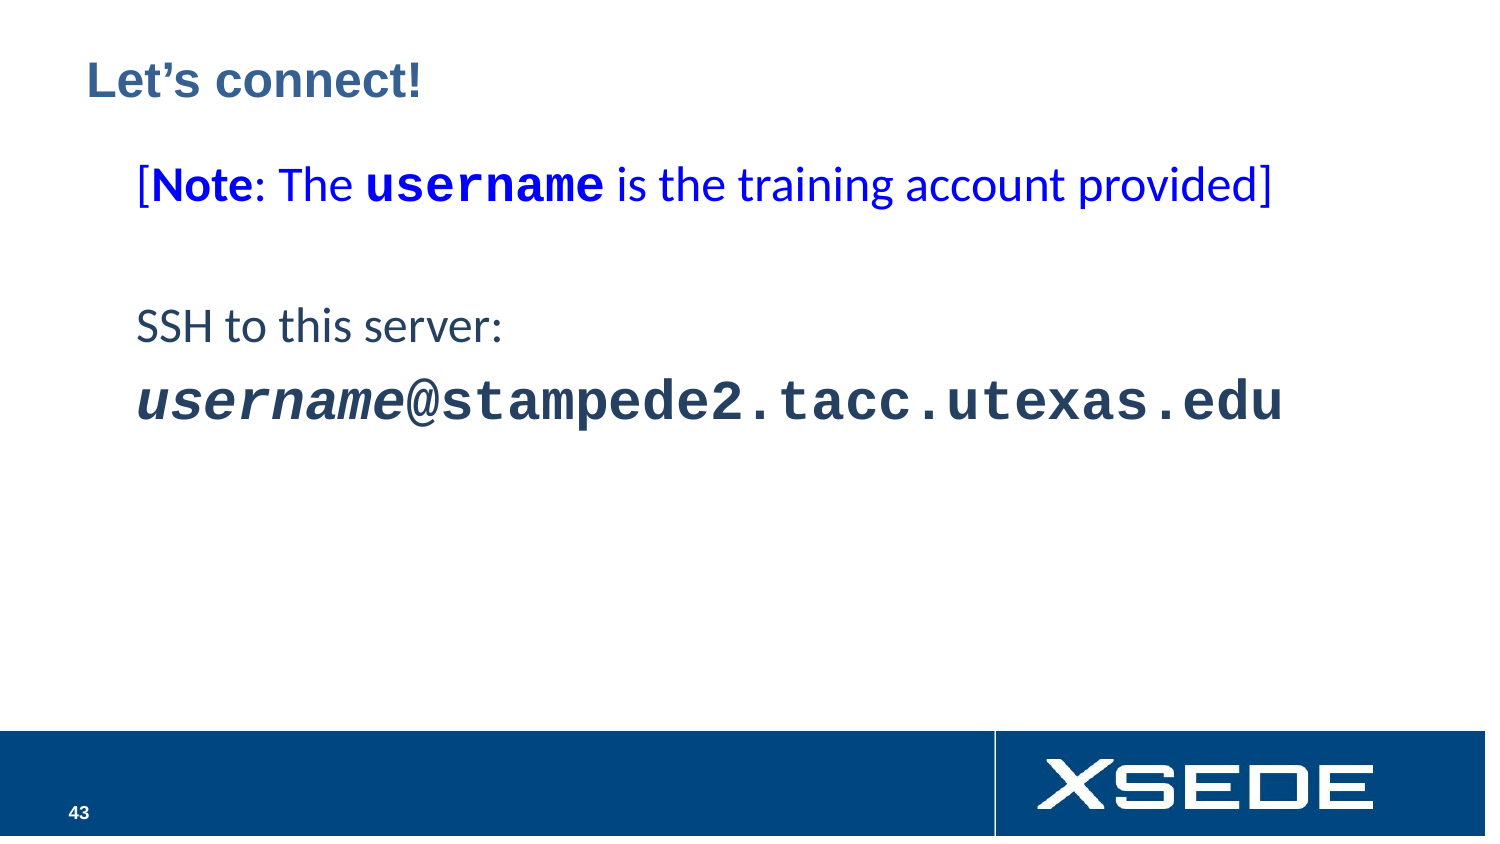

# Let’s connect!
[Note: The username is the training account provided]

SSH to this server:
username@stampede2.tacc.utexas.edu
43